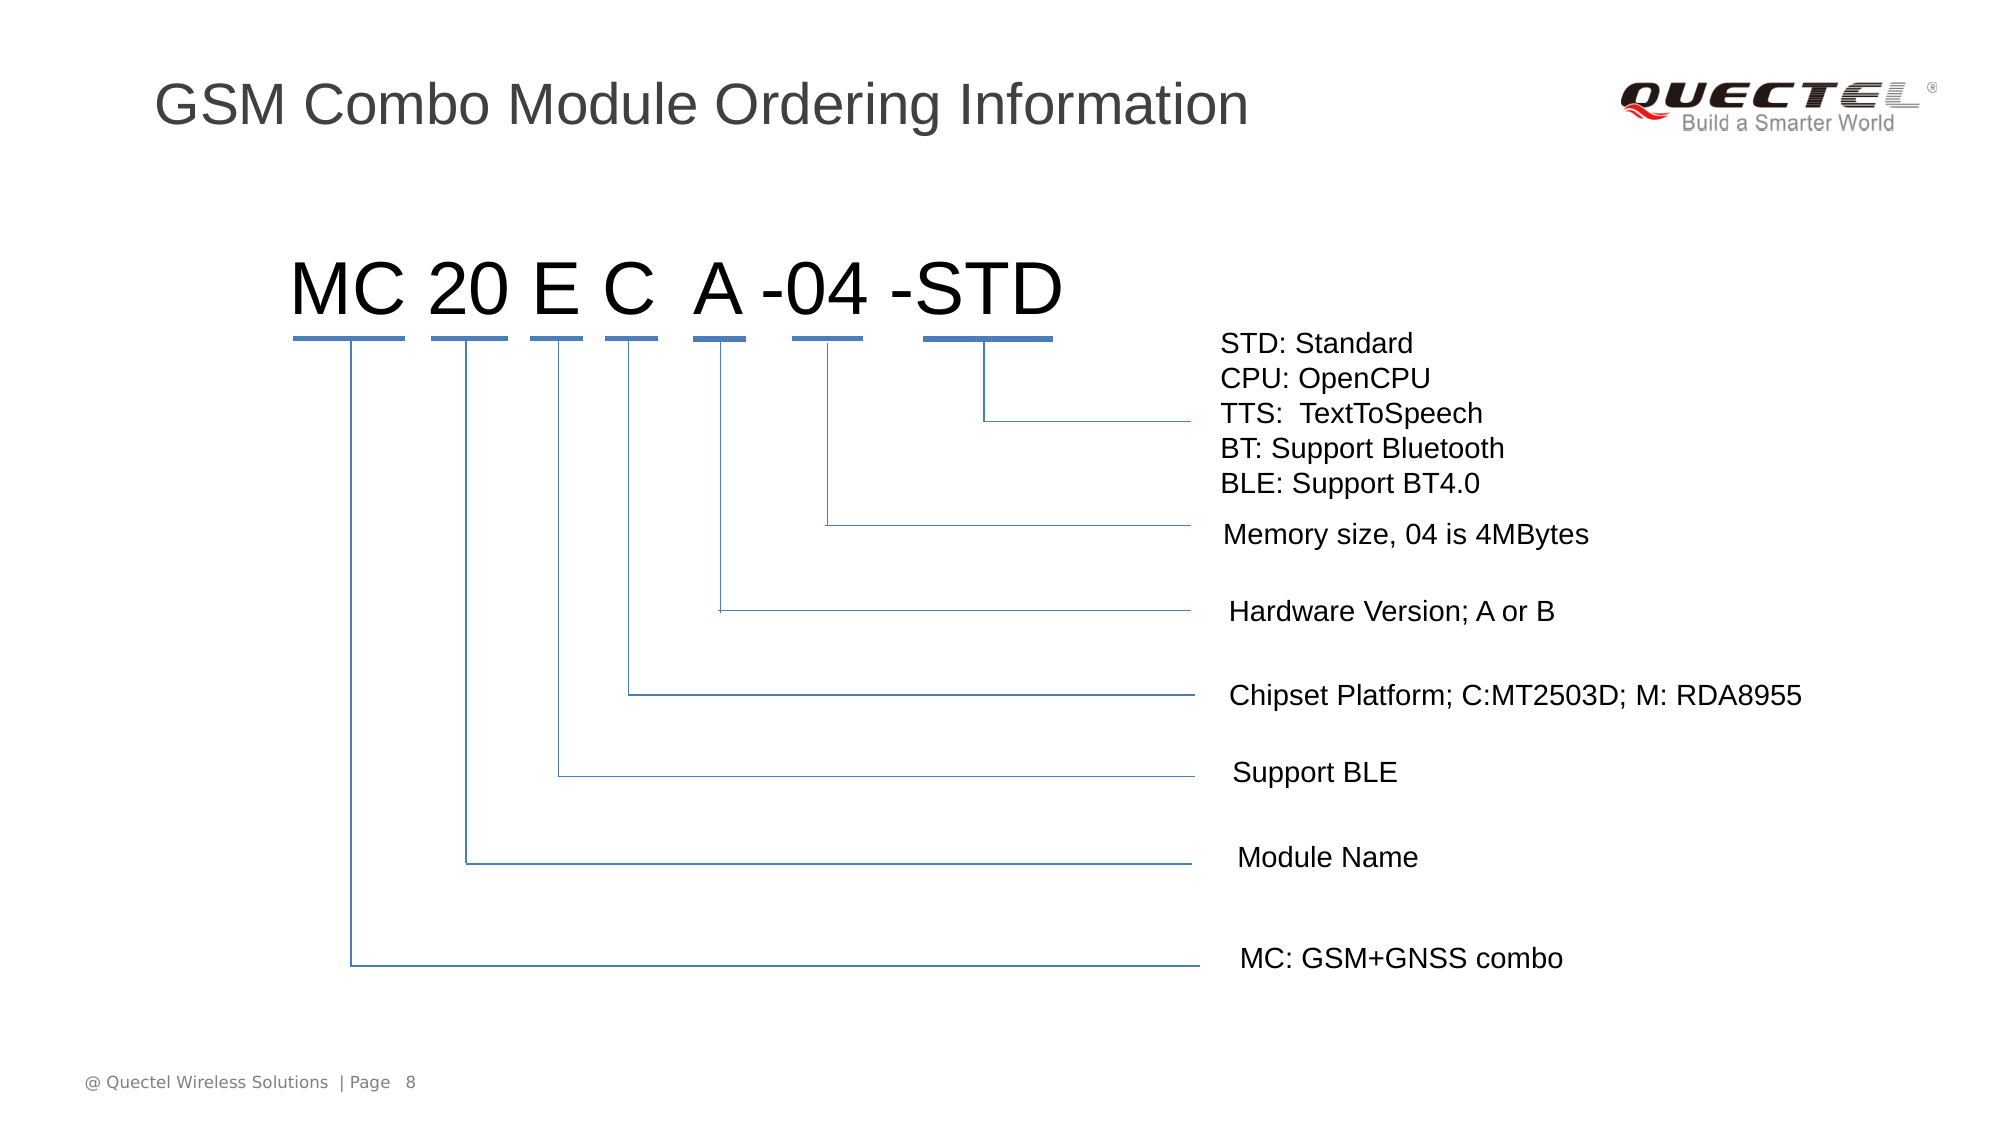

# GSM Combo Module Ordering Information
MC 20 E C  A -04 -STD
STD: Standard
CPU: OpenCPU
TTS:  TextToSpeech
BT: Support Bluetooth
BLE: Support BT4.0
Memory size, 04 is 4MBytes
Hardware Version; A or B
Chipset Platform; C:MT2503D; M: RDA8955

Support BLE
 Module Name
MC: GSM+GNSS combo